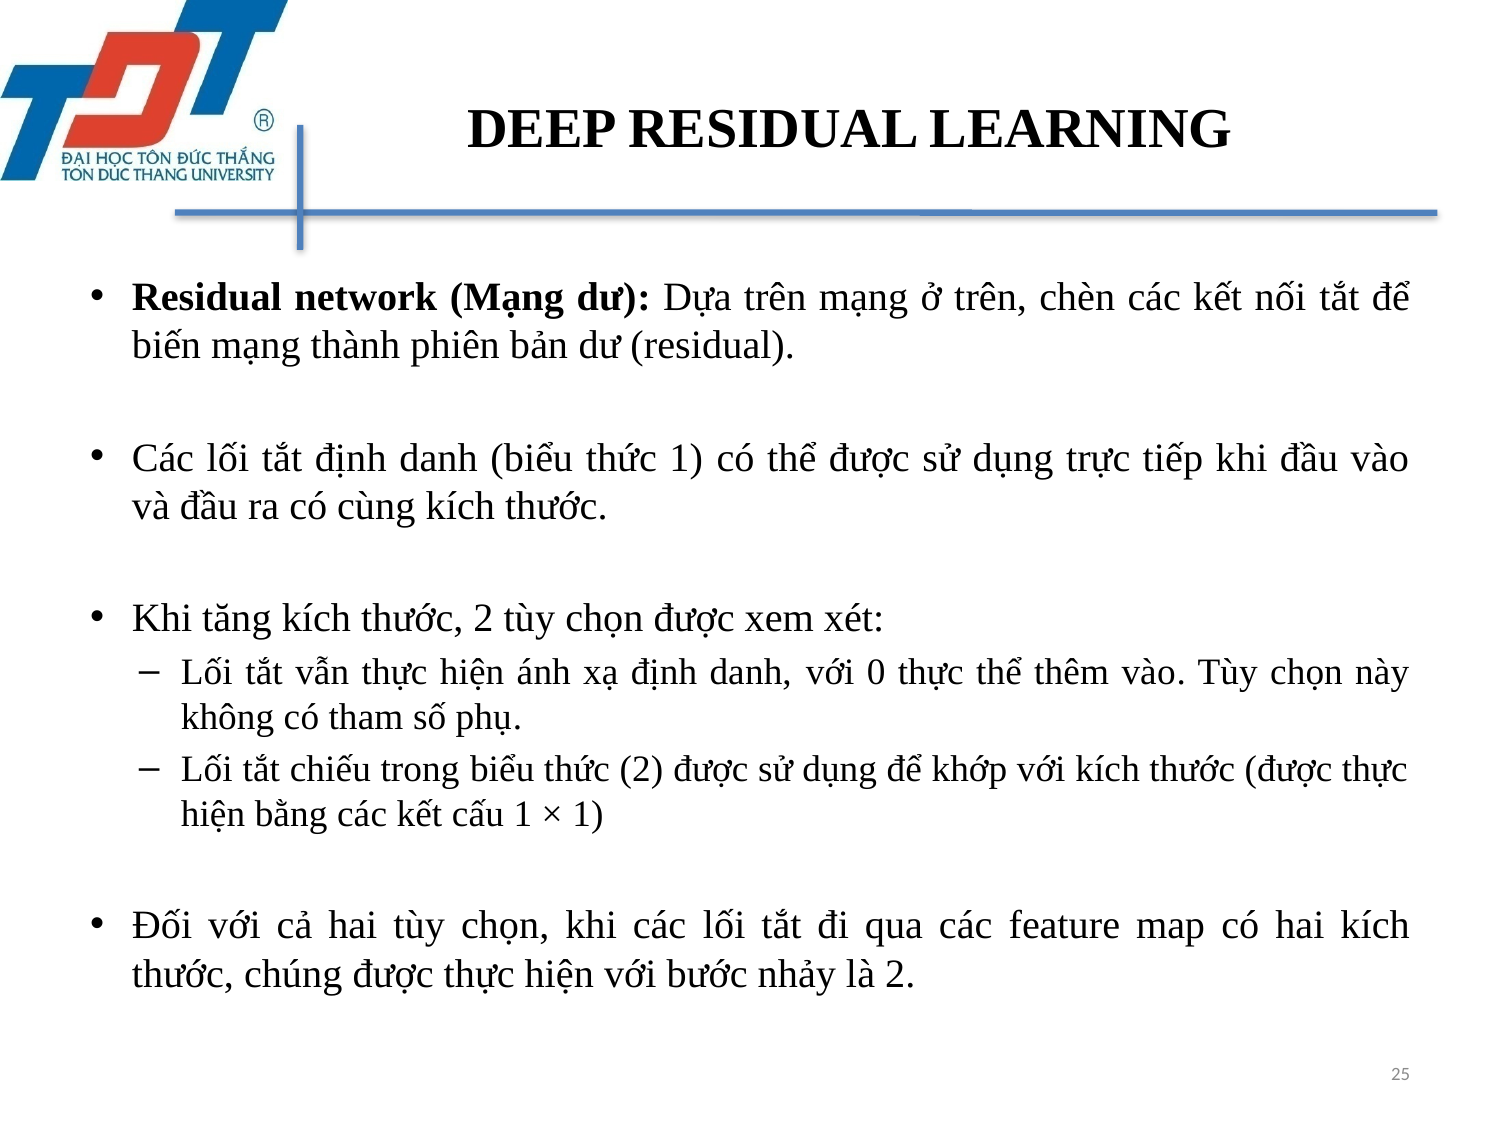

# DEEP RESIDUAL LEARNING
Residual network (Mạng dư): Dựa trên mạng ở trên, chèn các kết nối tắt để biến mạng thành phiên bản dư (residual).

Các lối tắt định danh (biểu thức 1) có thể được sử dụng trực tiếp khi đầu vào và đầu ra có cùng kích thước.

Khi tăng kích thước, 2 tùy chọn được xem xét:
Lối tắt vẫn thực hiện ánh xạ định danh, với 0 thực thể thêm vào. Tùy chọn này không có tham số phụ.
Lối tắt chiếu trong biểu thức (2) được sử dụng để khớp với kích thước (được thực hiện bằng các kết cấu 1 × 1)

Đối với cả hai tùy chọn, khi các lối tắt đi qua các feature map có hai kích thước, chúng được thực hiện với bước nhảy là 2.
25